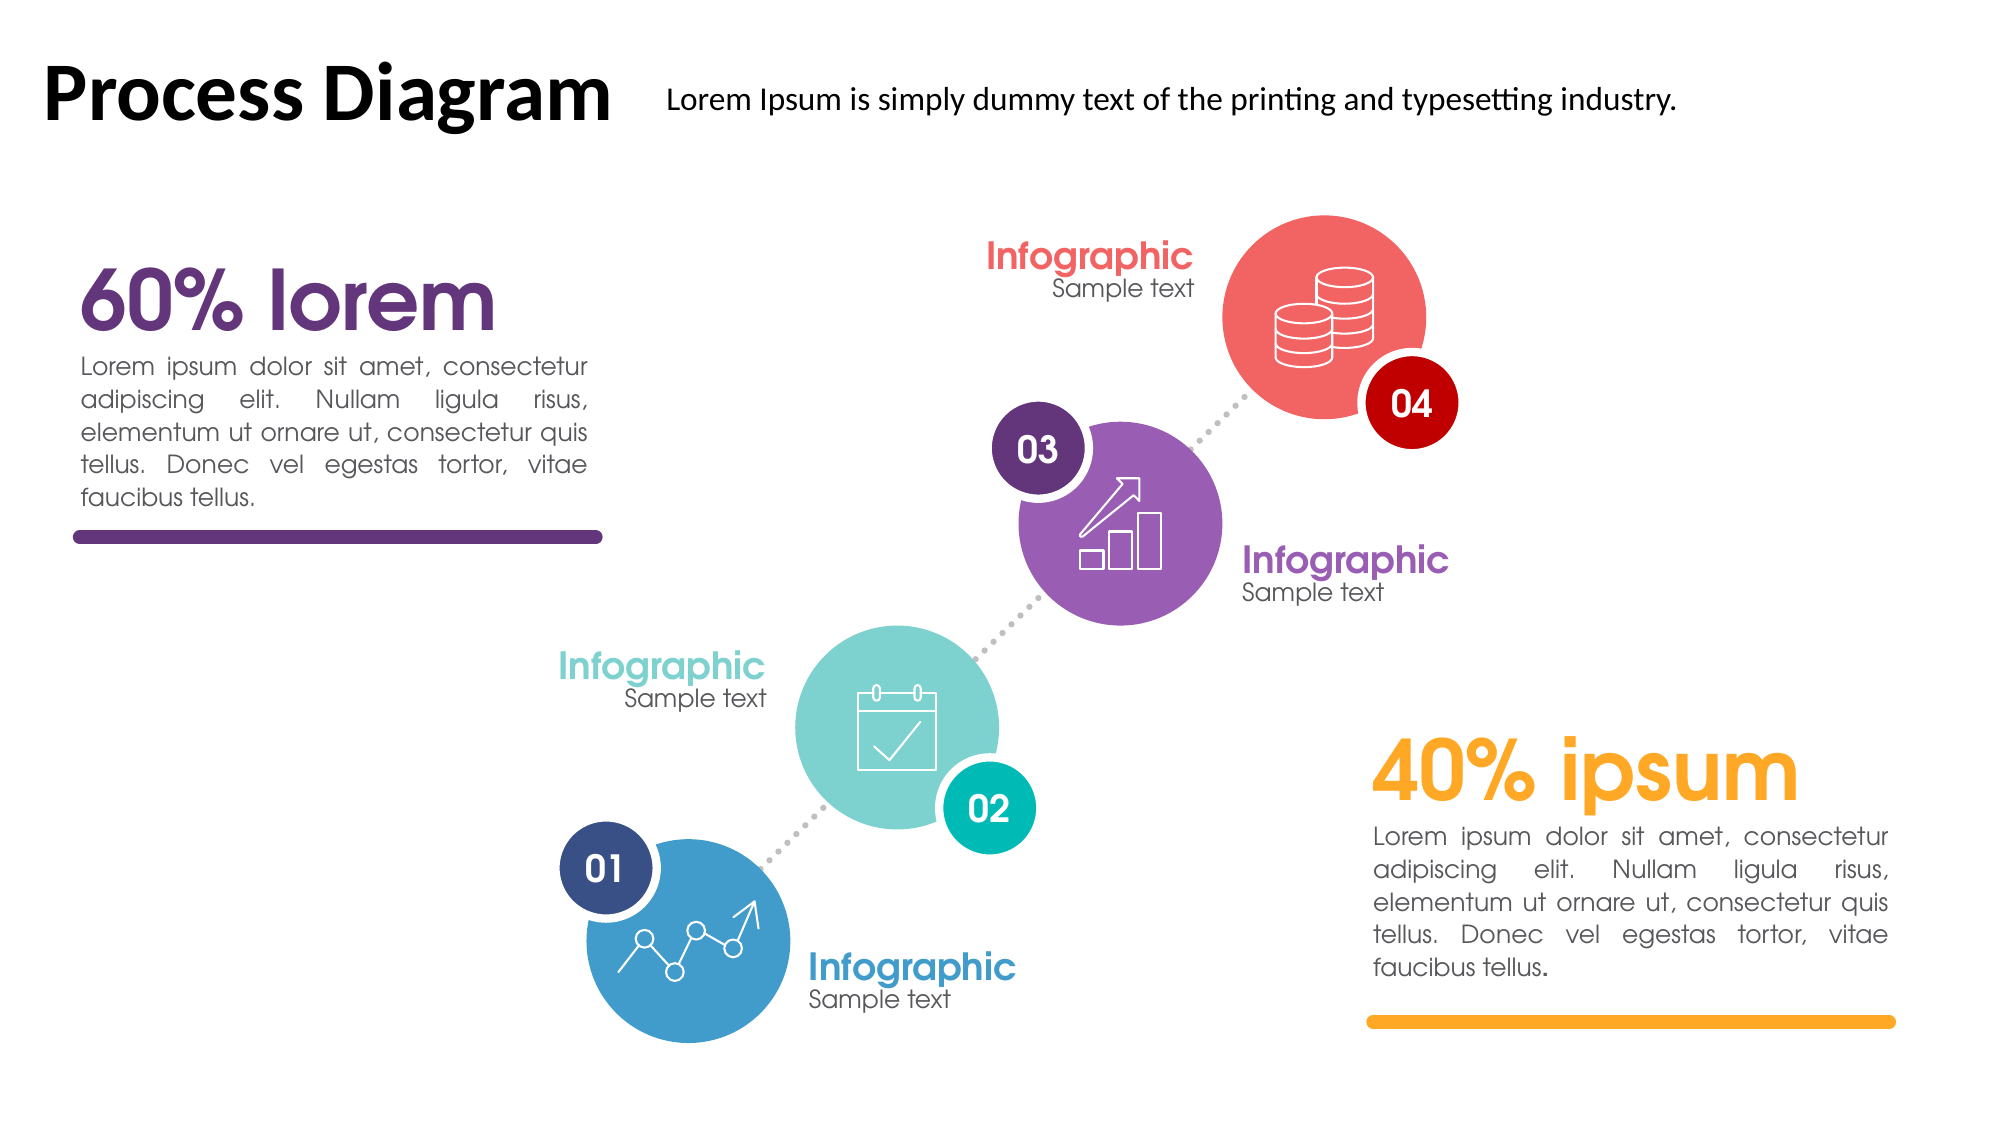

Process Diagram
Lorem Ipsum is simply dummy text of the printing and typesetting industry.

Infographic
Sample text
60% lorem
Lorem ipsum dolor sit amet, consectetur adipiscing elit. Nullam ligula risus, elementum ut ornare ut, consectetur quis tellus. Donec vel egestas tortor, vitae faucibus tellus.

04
03

Infographic
Sample text

Infographic
Sample text

40% ipsum
Lorem ipsum dolor sit amet, consectetur adipiscing elit. Nullam ligula risus, elementum ut ornare ut, consectetur quis tellus. Donec vel egestas tortor, vitae faucibus tellus.
02
01

Infographic
Sample text